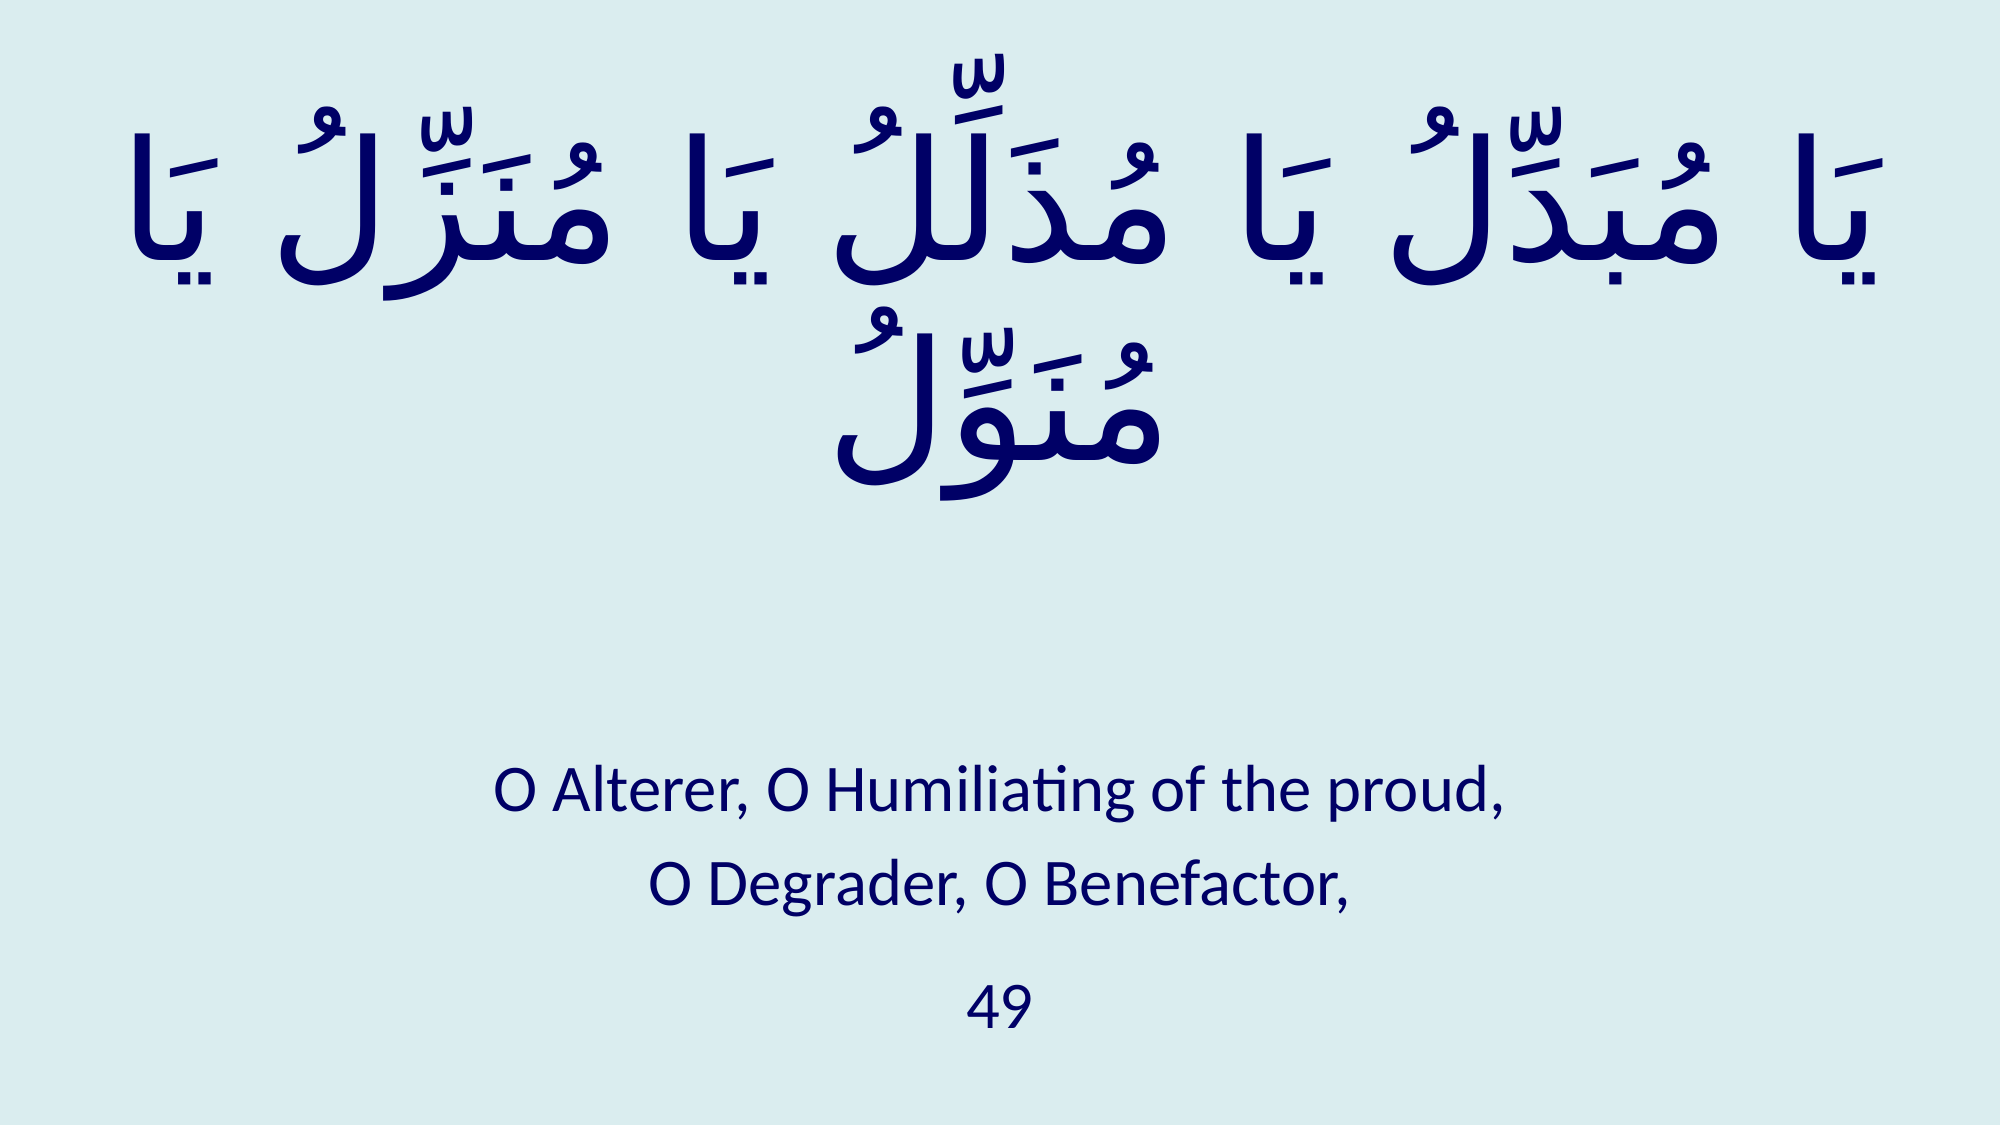

# يَا مُبَدِّلُ يَا مُذَلِّلُ يَا مُنَزِّلُ يَا مُنَوِّلُ
O Alterer, O Humiliating of the proud,
O Degrader, O Benefactor,
49